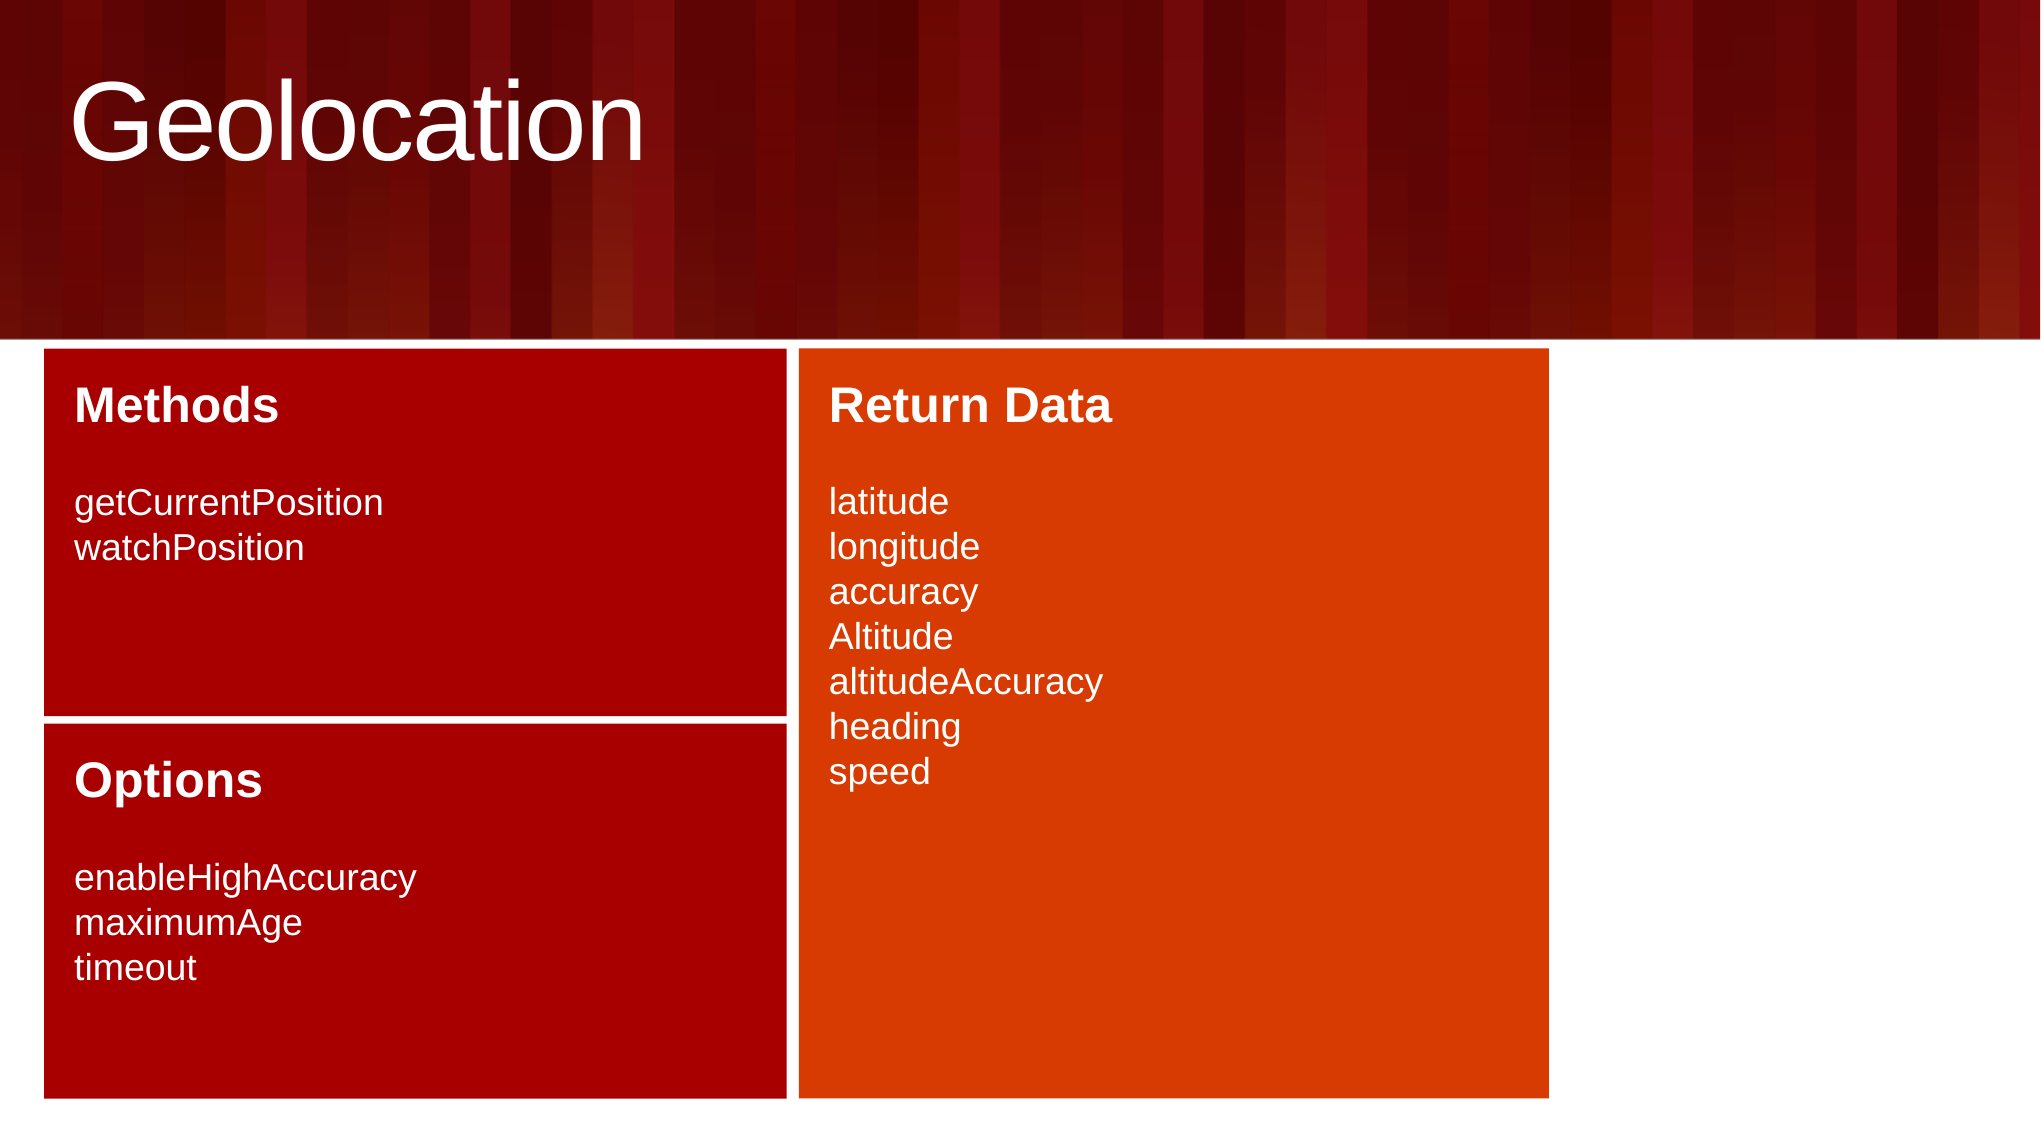

# Geolocation
Return Data

latitude
longitude
accuracy
Altitude
altitudeAccuracy
heading
speed
Methods

getCurrentPosition
watchPosition

Options

enableHighAccuracy
maximumAge
timeout